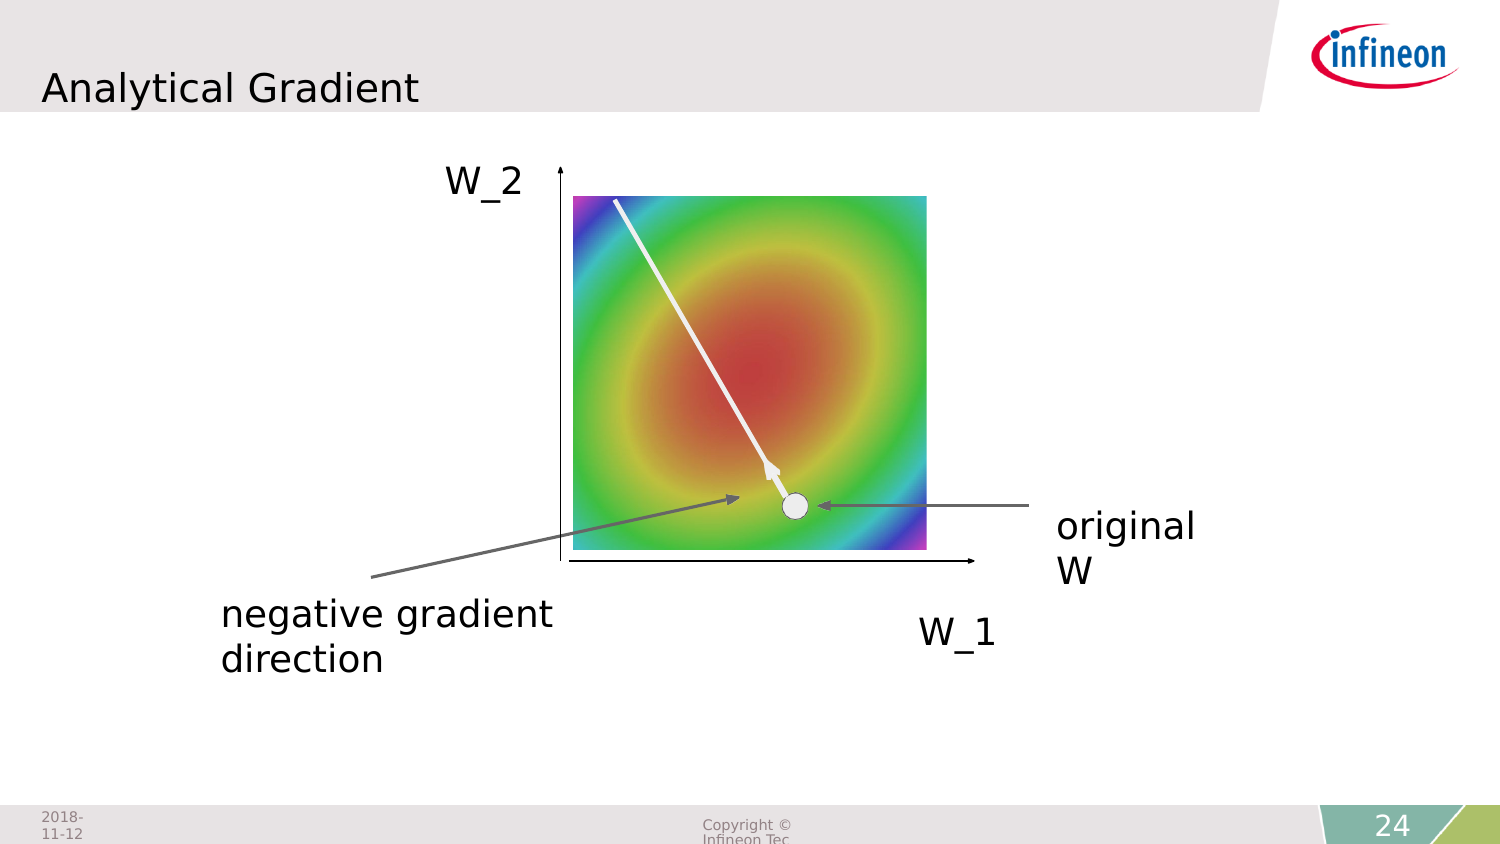

# Analytical Gradient
W_2

original W
W_1

negative gradient direction
2018-11-12
Copyright © Infineon Technologies AG 2018. All rights reserved.
24